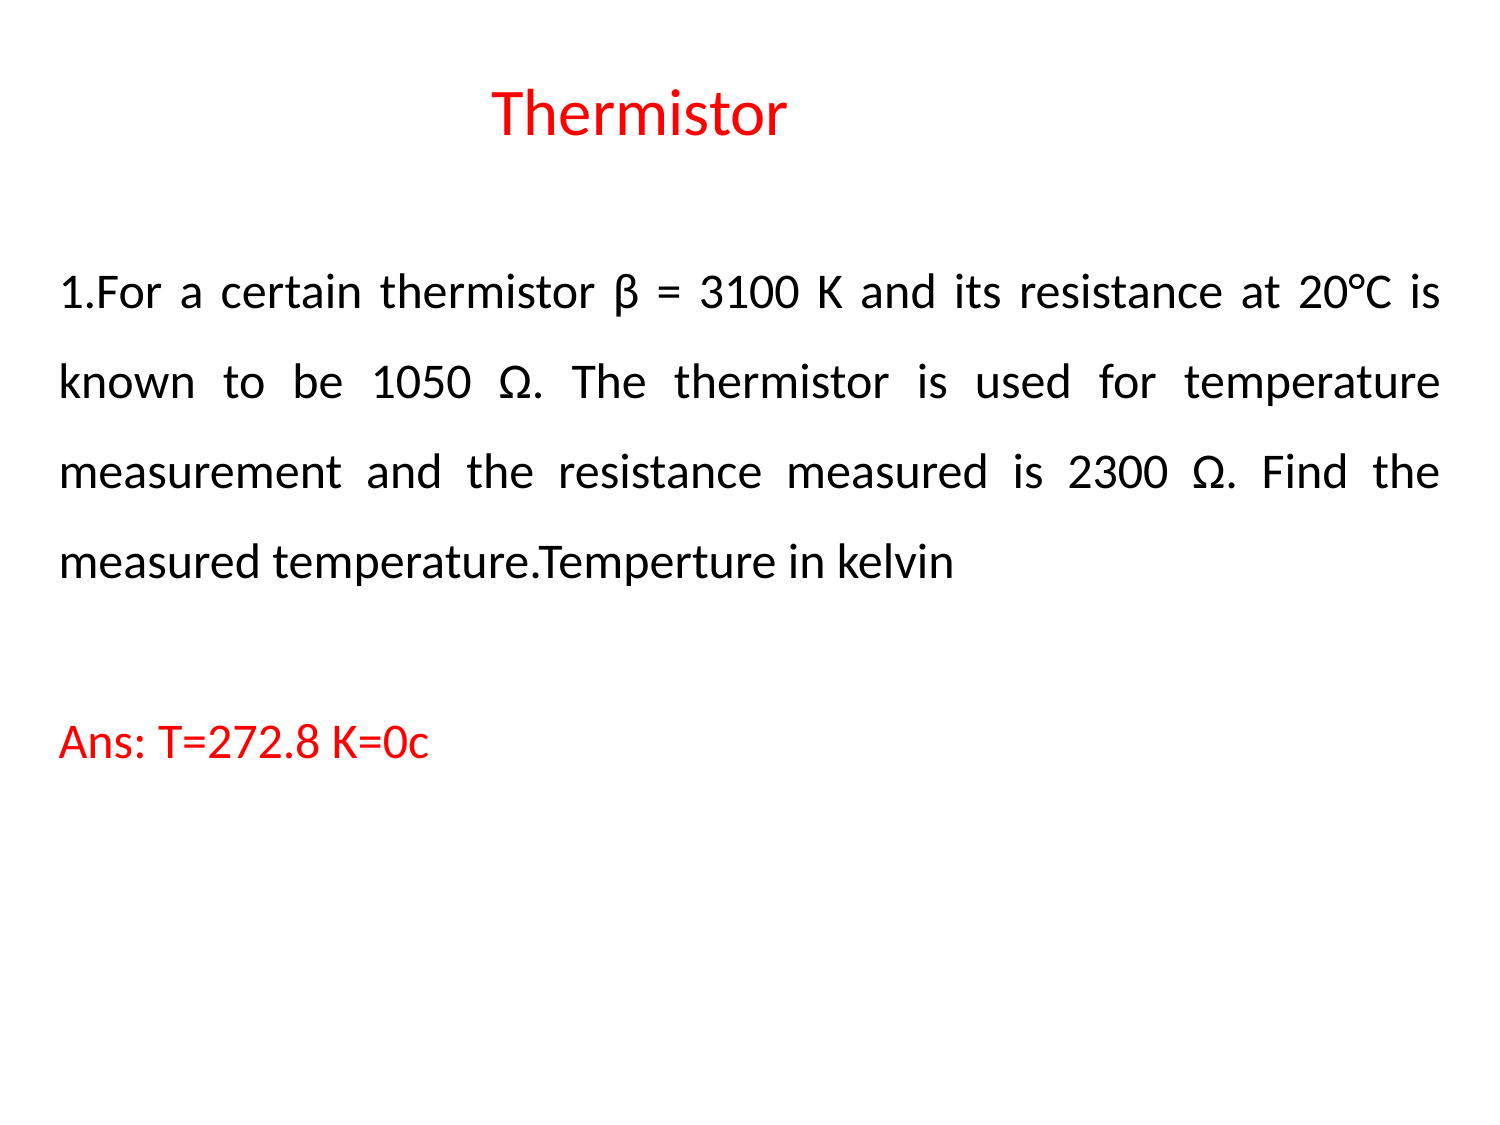

Thermistor
1.For a certain thermistor β = 3100 K and its resistance at 20°C is known to be 1050 Ω. The thermistor is used for temperature measurement and the resistance measured is 2300 Ω. Find the measured temperature.Temperture in kelvin

Ans: T=272.8 K=0c